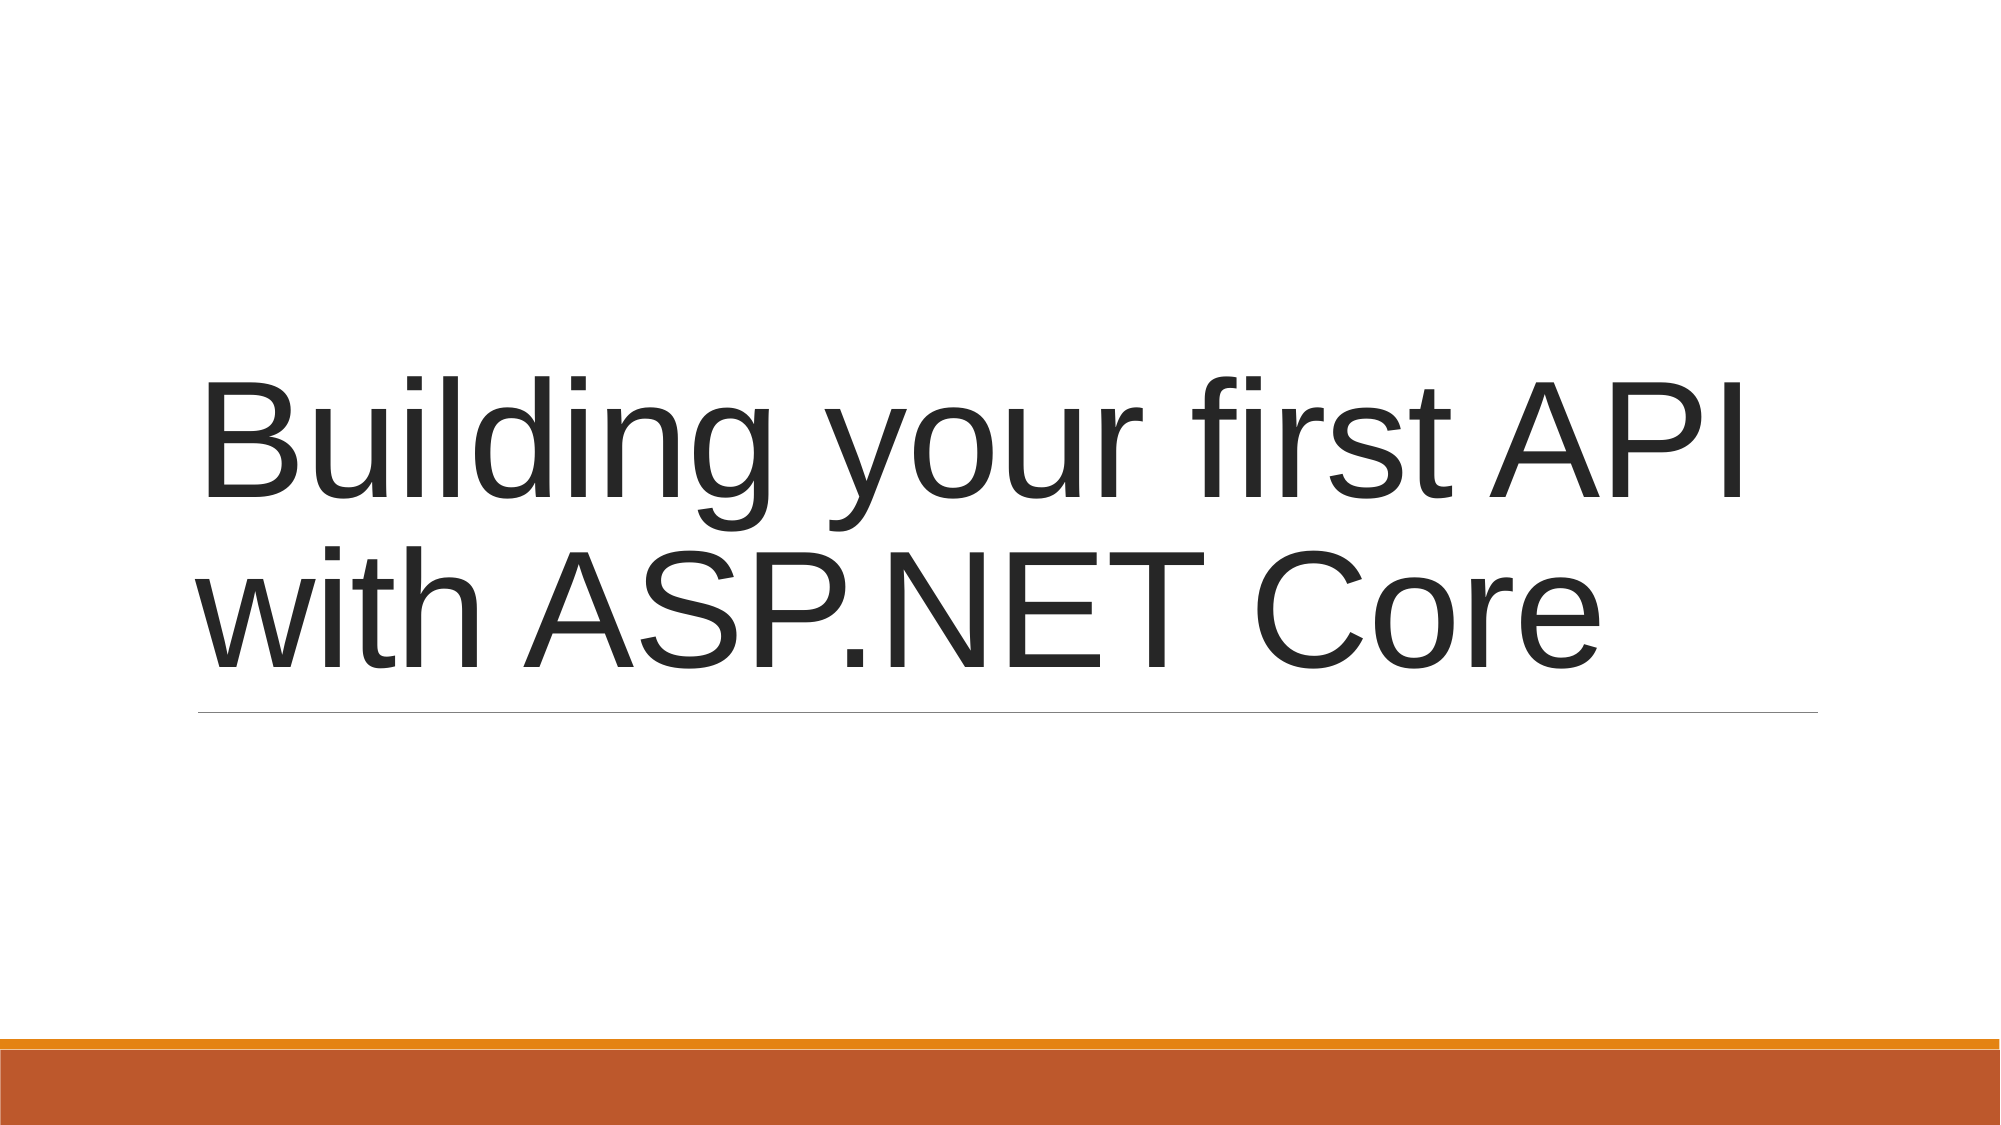

# Building your first API with ASP.NET Core